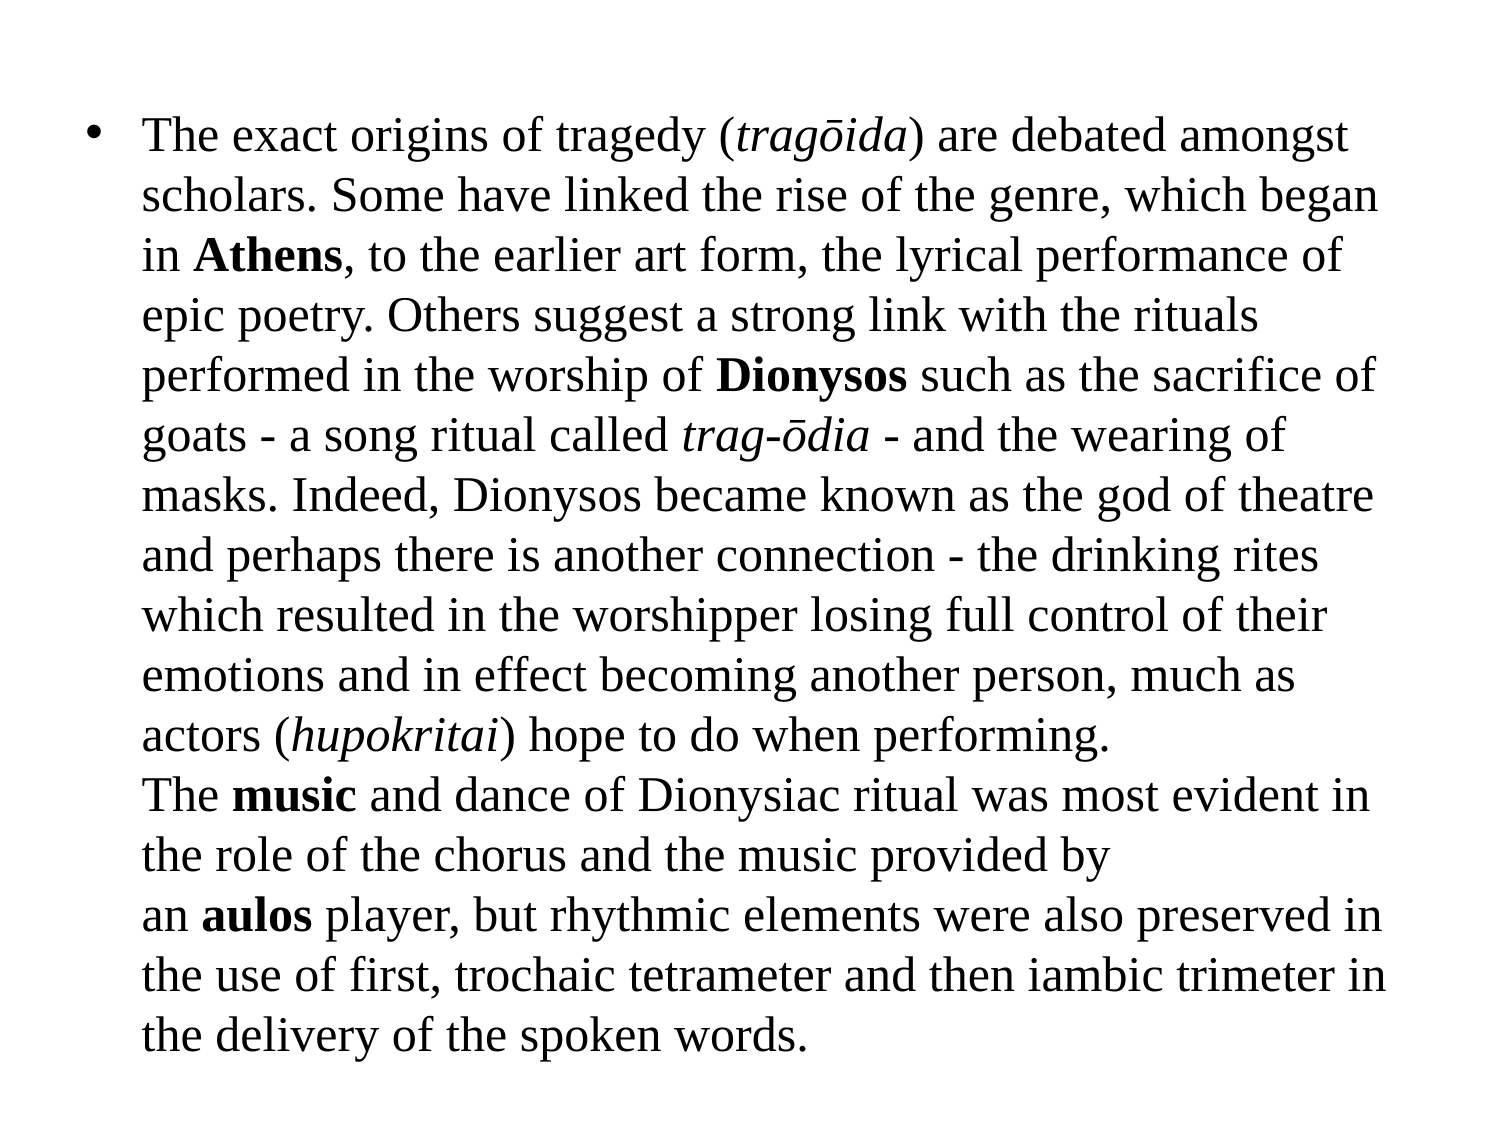

The exact origins of tragedy (tragōida) are debated amongst scholars. Some have linked the rise of the genre, which began in Athens, to the earlier art form, the lyrical performance of epic poetry. Others suggest a strong link with the rituals performed in the worship of Dionysos such as the sacrifice of goats - a song ritual called trag-ōdia - and the wearing of masks. Indeed, Dionysos became known as the god of theatre and perhaps there is another connection - the drinking rites which resulted in the worshipper losing full control of their emotions and in effect becoming another person, much as actors (hupokritai) hope to do when performing. The music and dance of Dionysiac ritual was most evident in the role of the chorus and the music provided by an aulos player, but rhythmic elements were also preserved in the use of first, trochaic tetrameter and then iambic trimeter in the delivery of the spoken words.